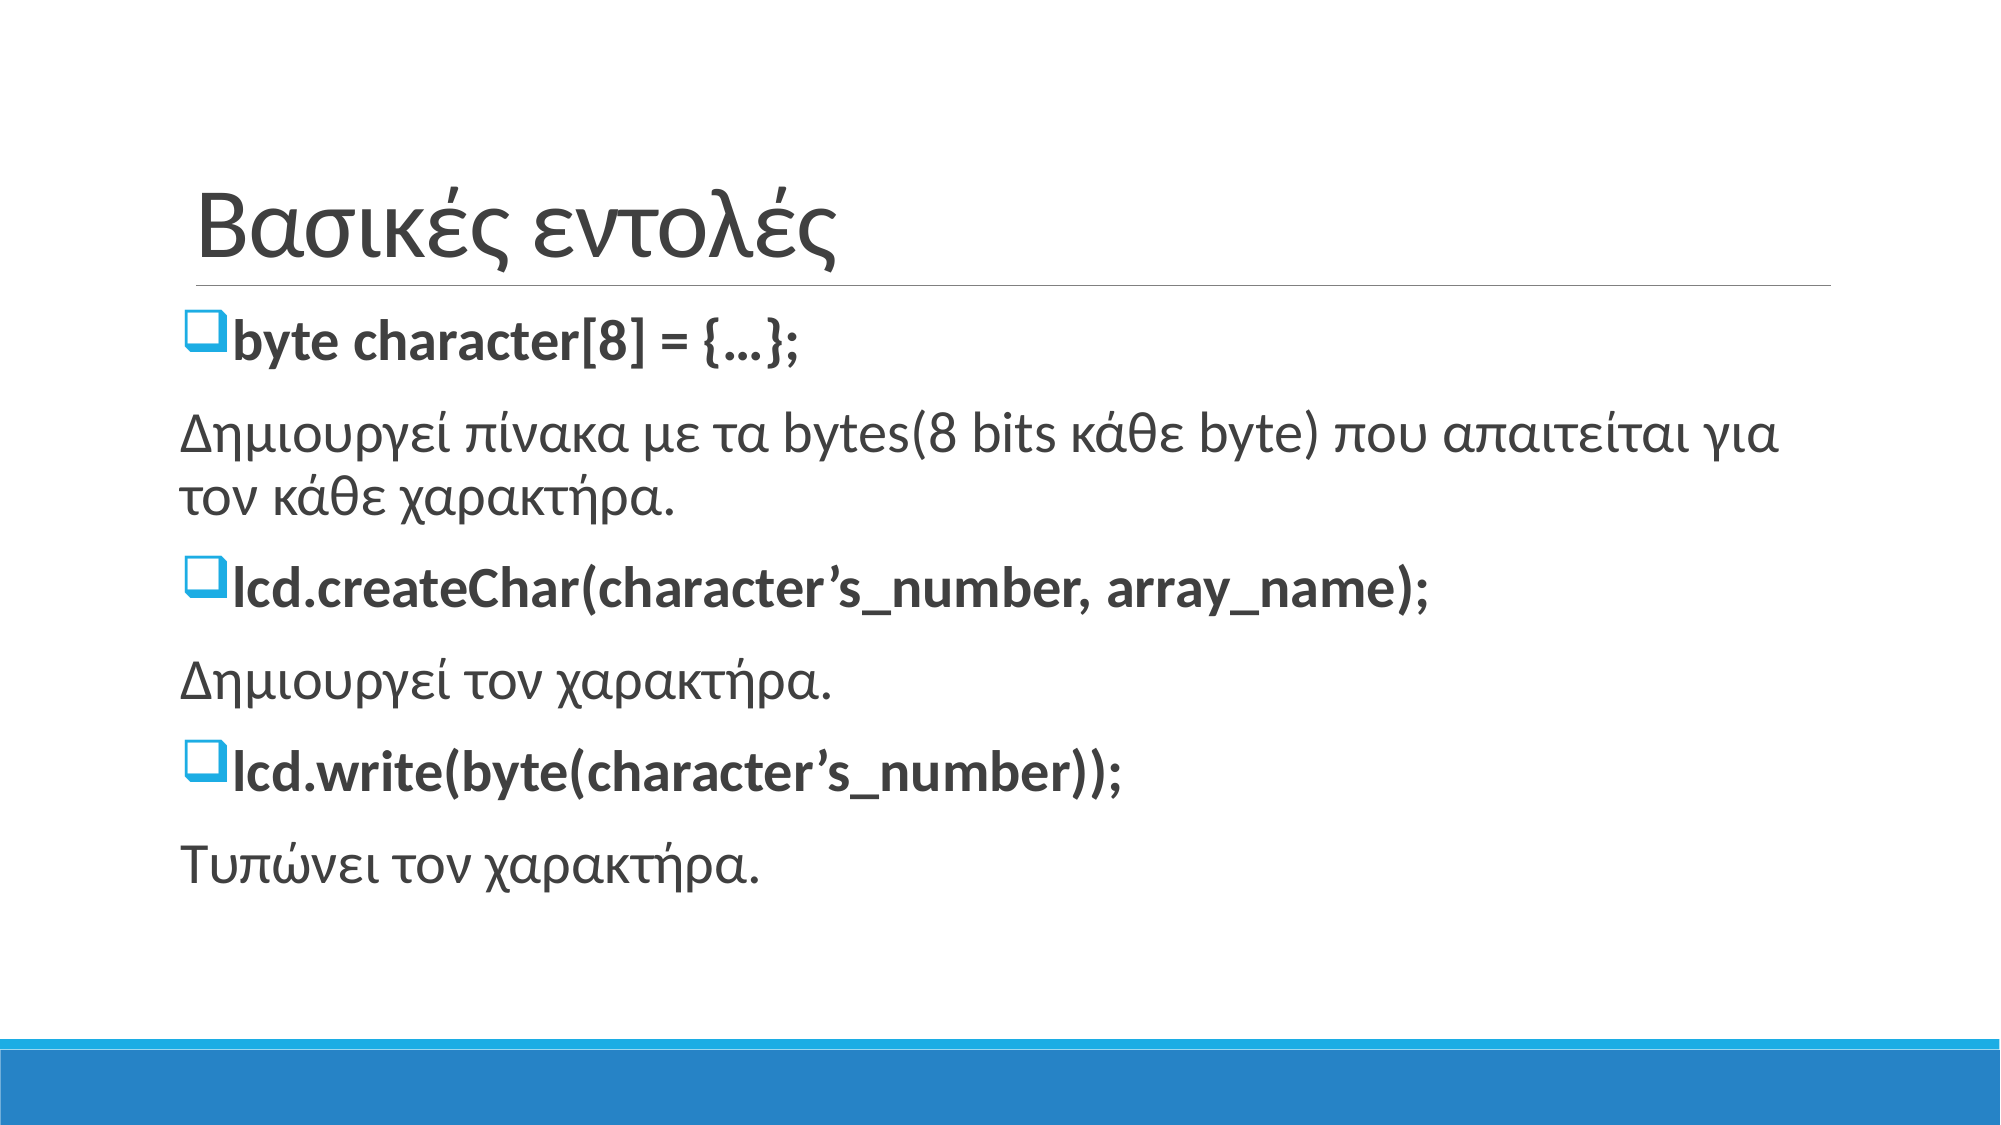

# Βασικές εντολές
byte character[8] = {…};
Δημιουργεί πίνακα με τα bytes(8 bits κάθε byte) που απαιτείται για τον κάθε χαρακτήρα.
lcd.createChar(character’s_number, array_name);
Δημιουργεί τον χαρακτήρα.
lcd.write(byte(character’s_number));
Τυπώνει τον χαρακτήρα.